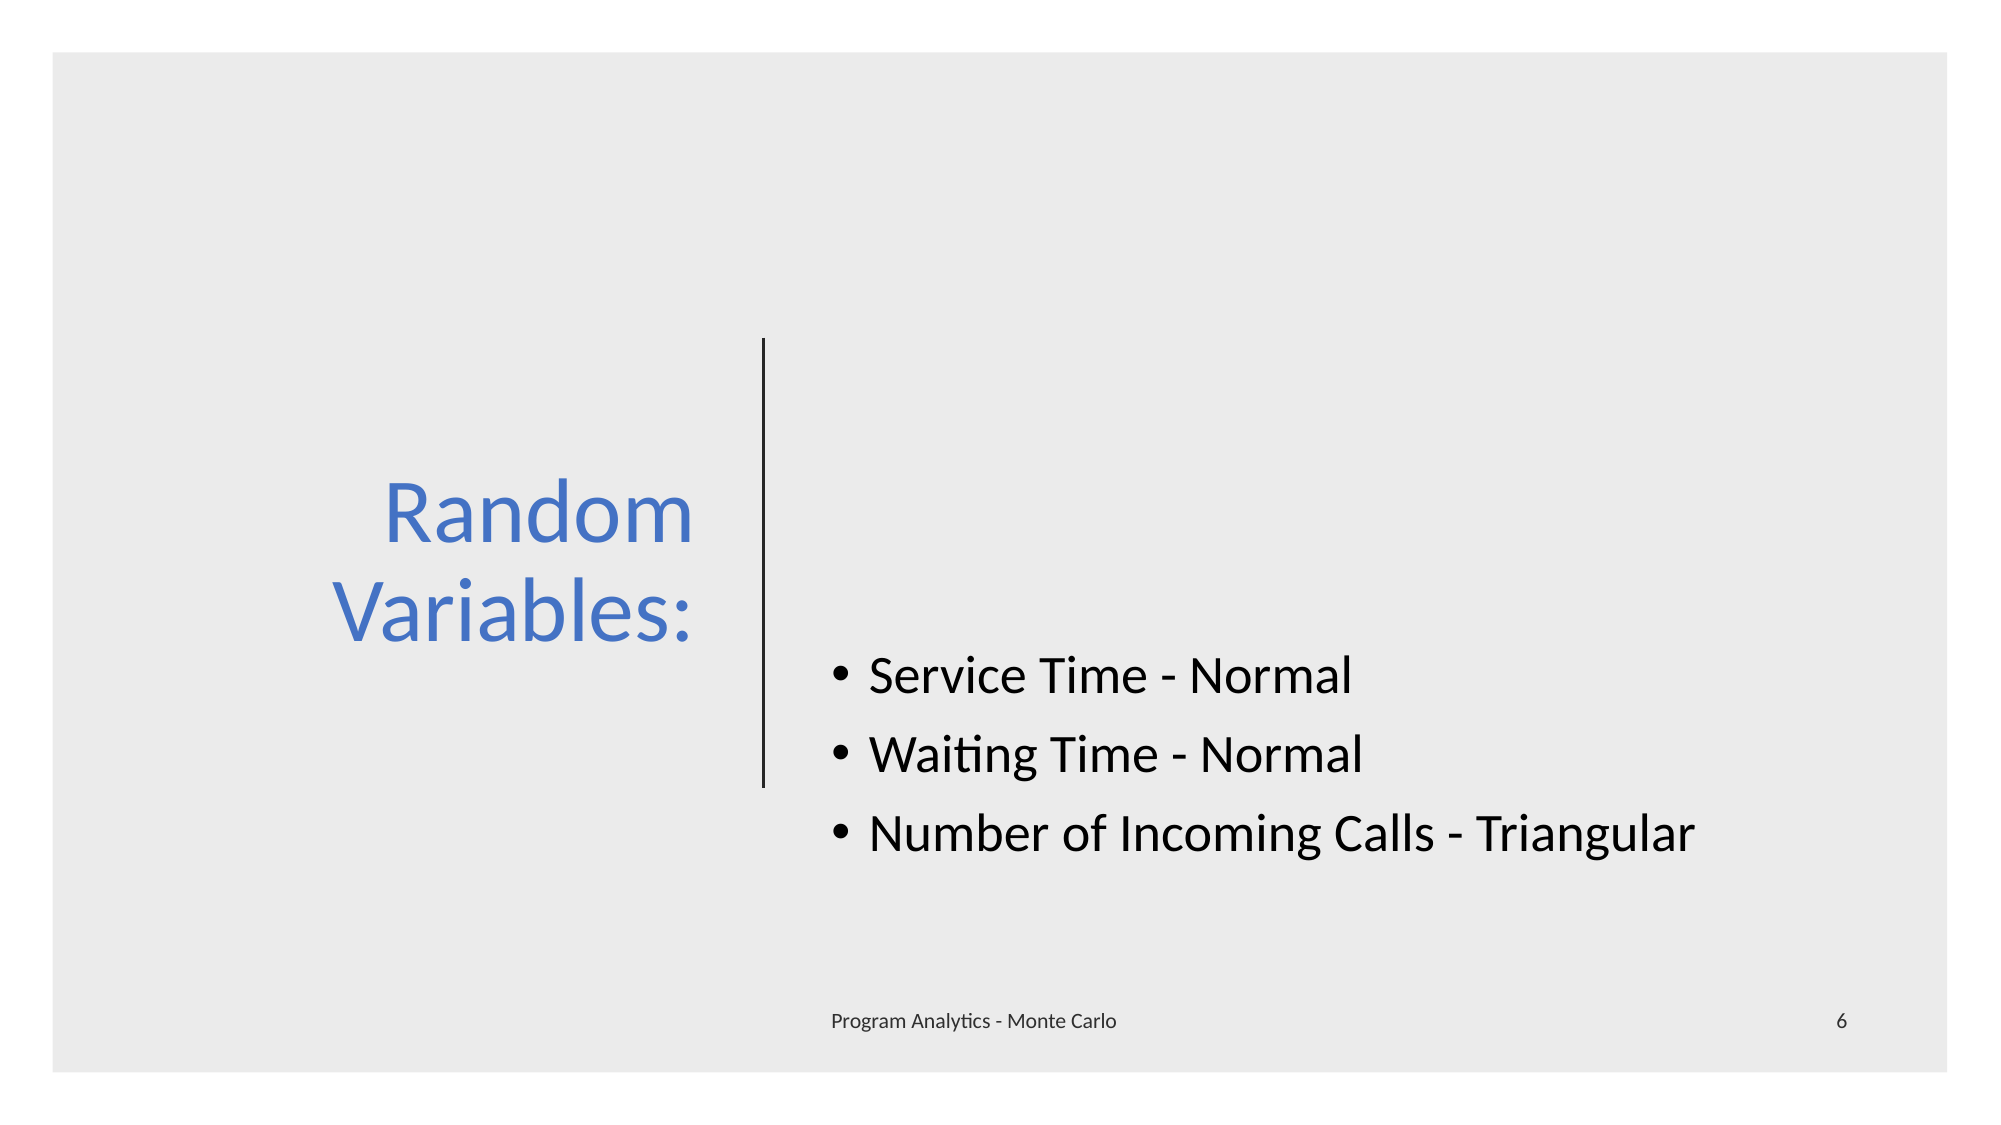

Service Time - Normal
Waiting Time - Normal
Number of Incoming Calls - Triangular

# Random Variables:
Program Analytics - Monte Carlo
6